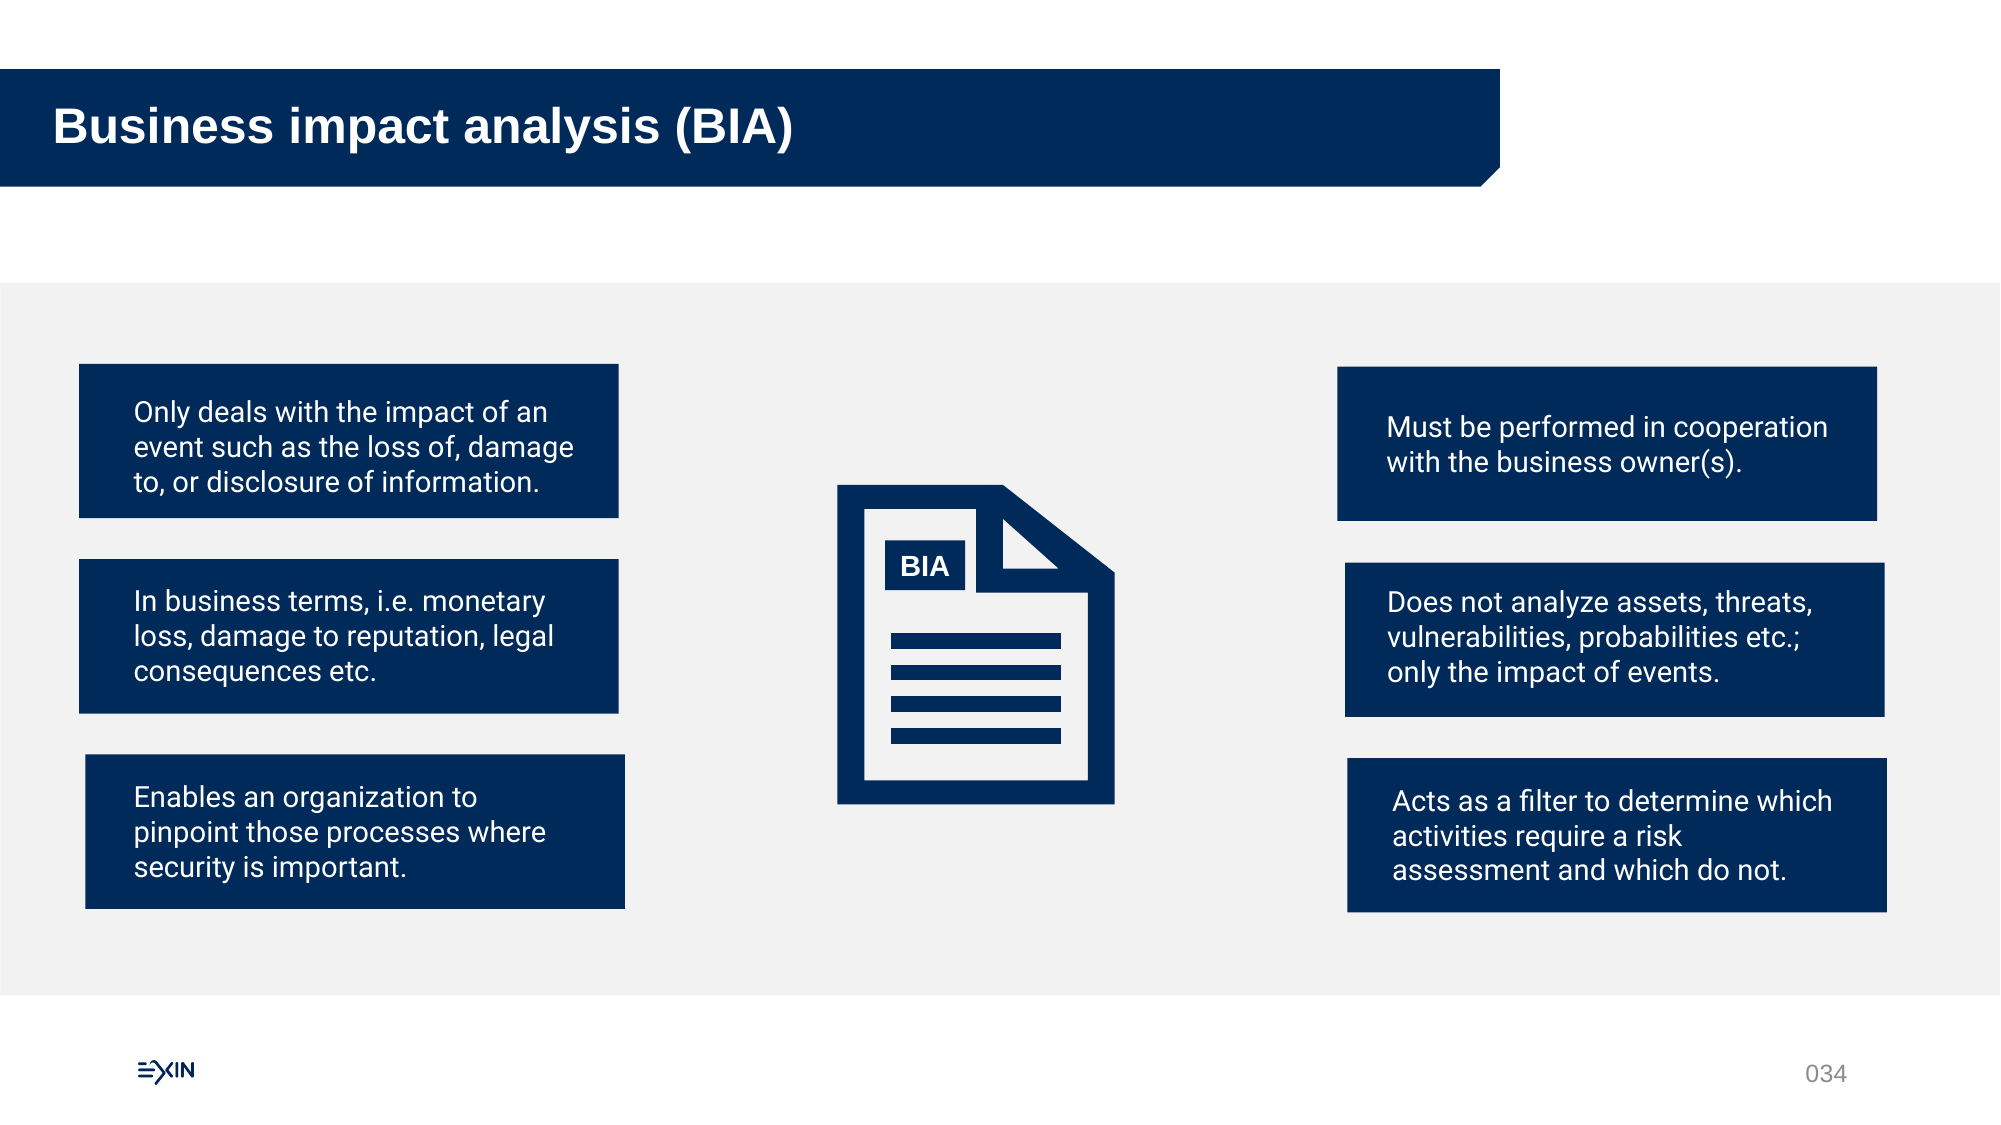

Business impact analysis (BIA)

Only deals with the impact of an event such as the loss of, damage to, or disclosure of information.
Must be performed in cooperation with the business owner(s).

BIA

In business terms, i.e. monetary loss, damage to reputation, legal consequences etc.
Does not analyze assets, threats, vulnerabilities, probabilities etc.; only the impact of events.

Enables an organization to pinpoint those processes where security is important.
Acts as a filter to determine which activities require a risk assessment and which do not.
034